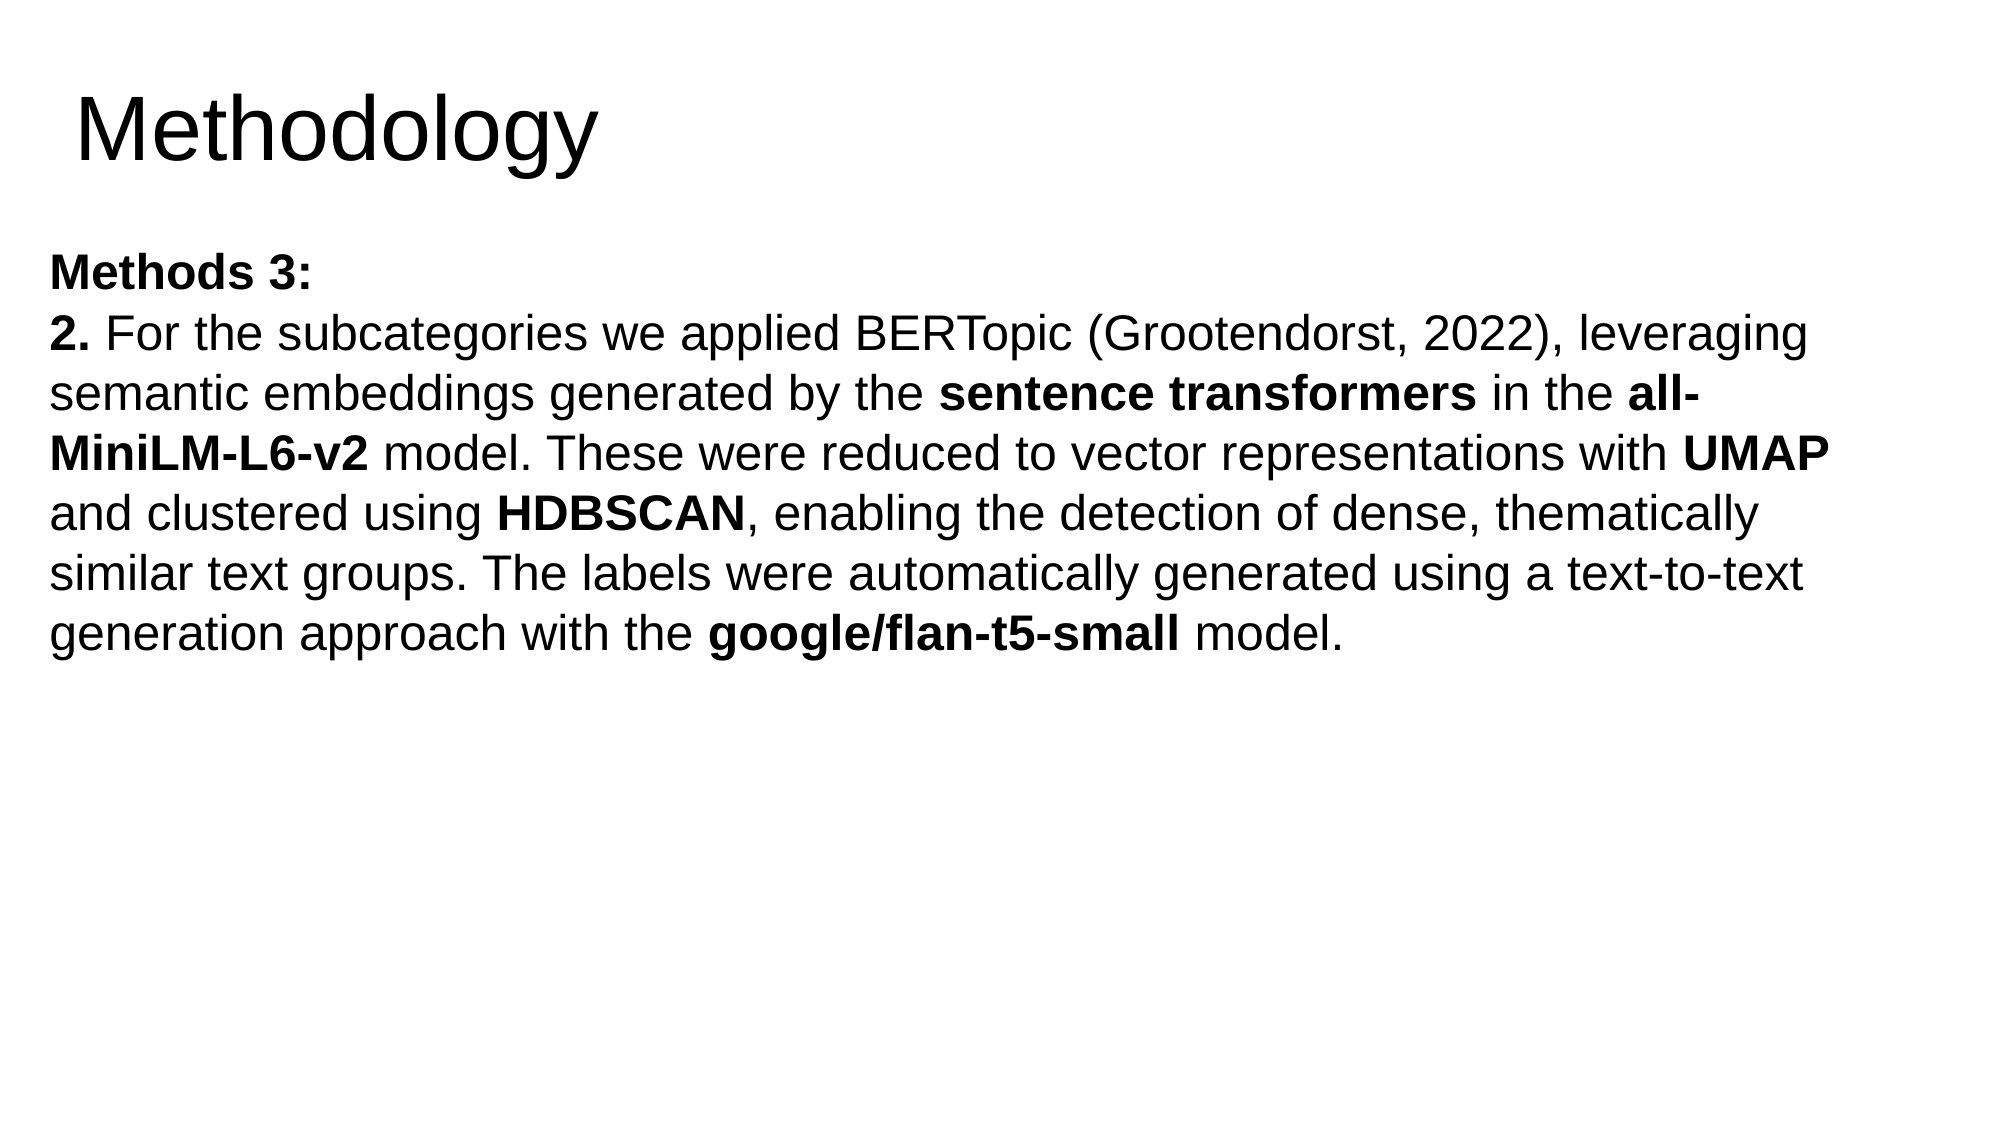

# Methodology
Methods 3:
2. For the subcategories we applied BERTopic (Grootendorst, 2022), leveraging semantic embeddings generated by the sentence transformers in the all-MiniLM-L6-v2 model. These were reduced to vector representations with UMAP and clustered using HDBSCAN, enabling the detection of dense, thematically similar text groups. The labels were automatically generated using a text-to-text generation approach with the google/flan-t5-small model.